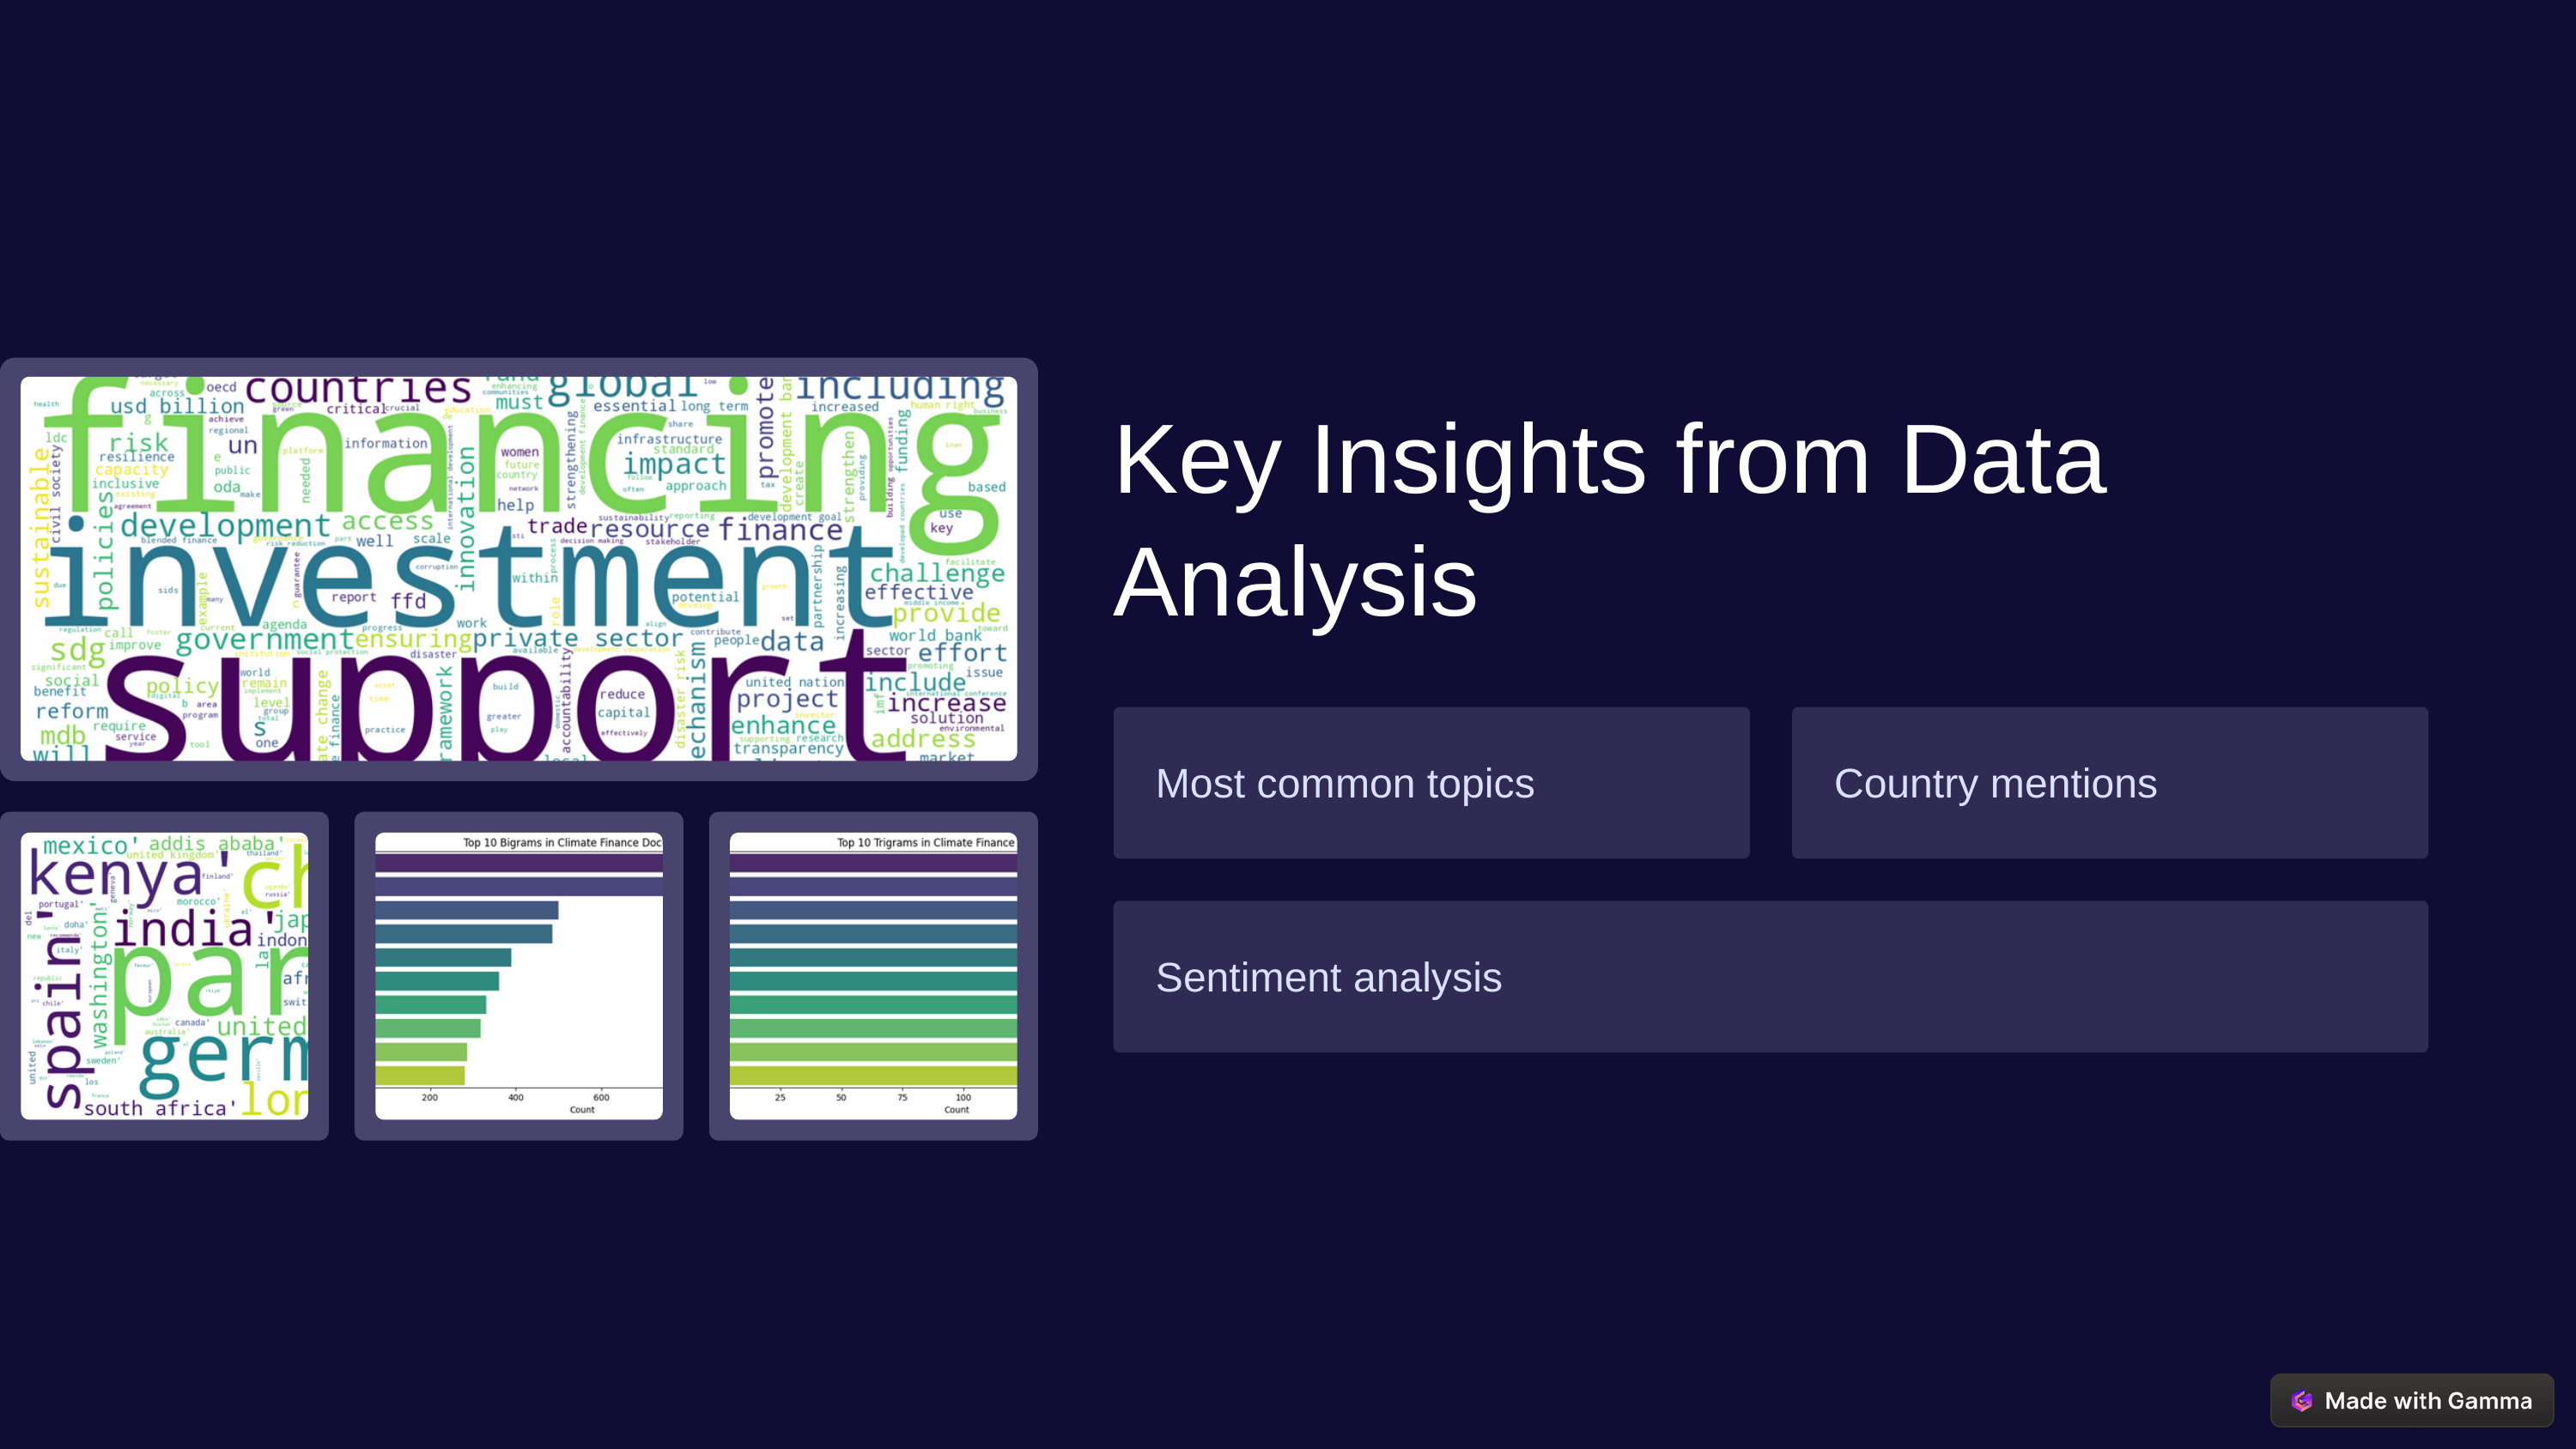

Key Insights from Data Analysis

Most common topics

Country mentions

Sentiment analysis